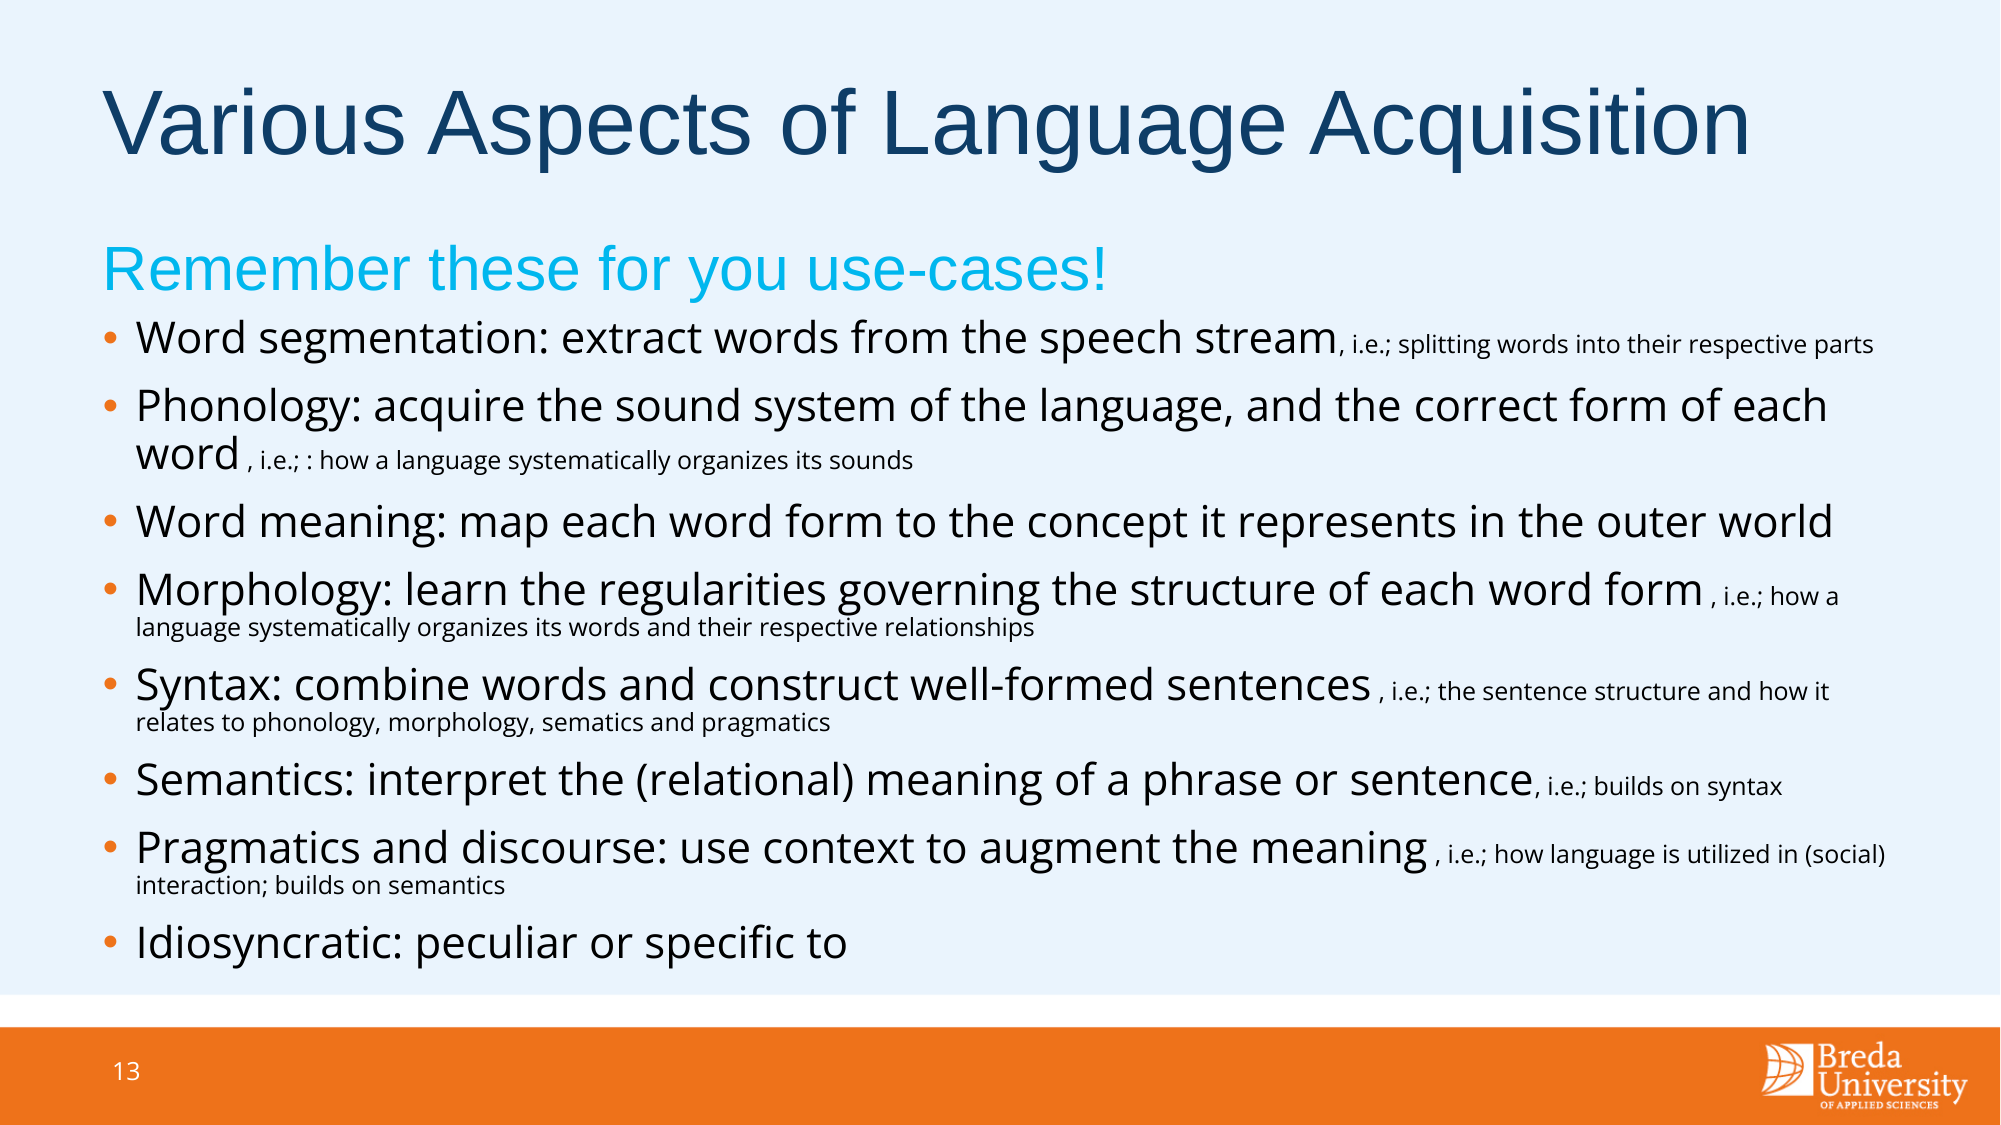

# Various Aspects of Language Acquisition
Remember these for you use-cases!
Word segmentation: extract words from the speech stream, i.e.; splitting words into their respective parts
Phonology: acquire the sound system of the language, and the correct form of each word , i.e.; : how a language systematically organizes its sounds
Word meaning: map each word form to the concept it represents in the outer world
Morphology: learn the regularities governing the structure of each word form , i.e.; how a language systematically organizes its words and their respective relationships
Syntax: combine words and construct well-formed sentences , i.e.; the sentence structure and how it relates to phonology, morphology, sematics and pragmatics
Semantics: interpret the (relational) meaning of a phrase or sentence, i.e.; builds on syntax
Pragmatics and discourse: use context to augment the meaning , i.e.; how language is utilized in (social) interaction; builds on semantics
Idiosyncratic: peculiar or specific to
13